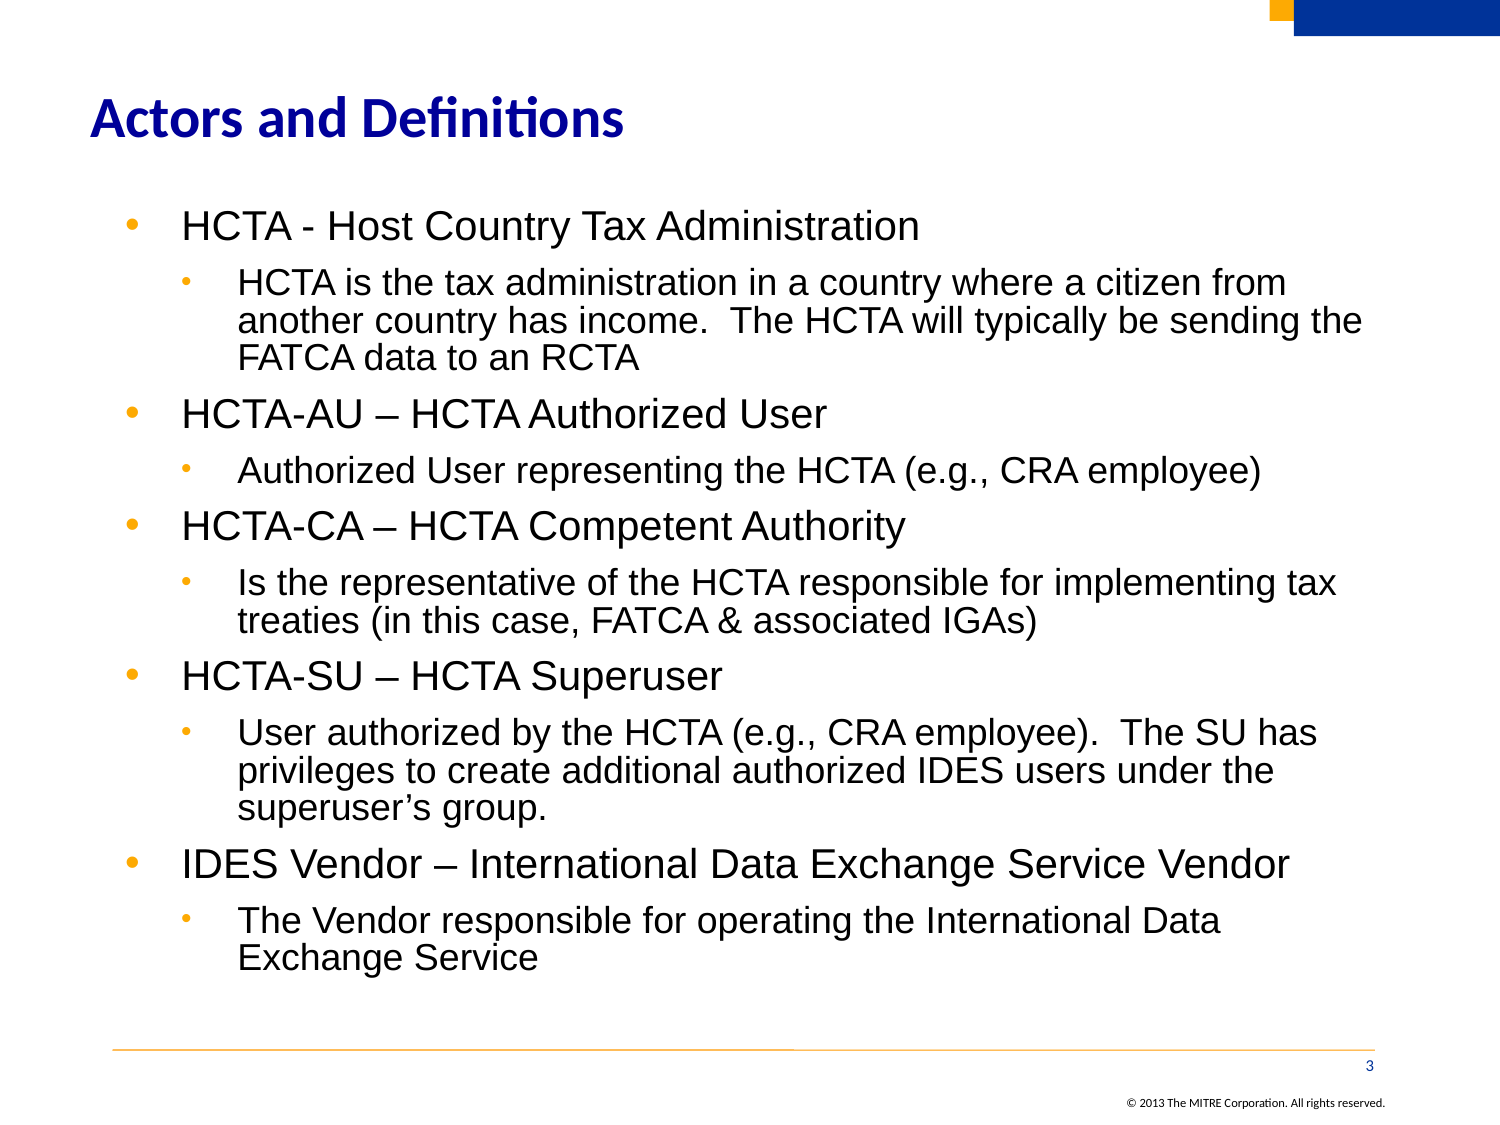

# Actors and Definitions
HCTA - Host Country Tax Administration
HCTA is the tax administration in a country where a citizen from another country has income.  The HCTA will typically be sending the FATCA data to an RCTA
HCTA-AU – HCTA Authorized User
Authorized User representing the HCTA (e.g., CRA employee)
HCTA-CA – HCTA Competent Authority
Is the representative of the HCTA responsible for implementing tax treaties (in this case, FATCA & associated IGAs)
HCTA-SU – HCTA Superuser
User authorized by the HCTA (e.g., CRA employee).  The SU has privileges to create additional authorized IDES users under the superuser’s group.
IDES Vendor – International Data Exchange Service Vendor
The Vendor responsible for operating the International Data Exchange Service
3